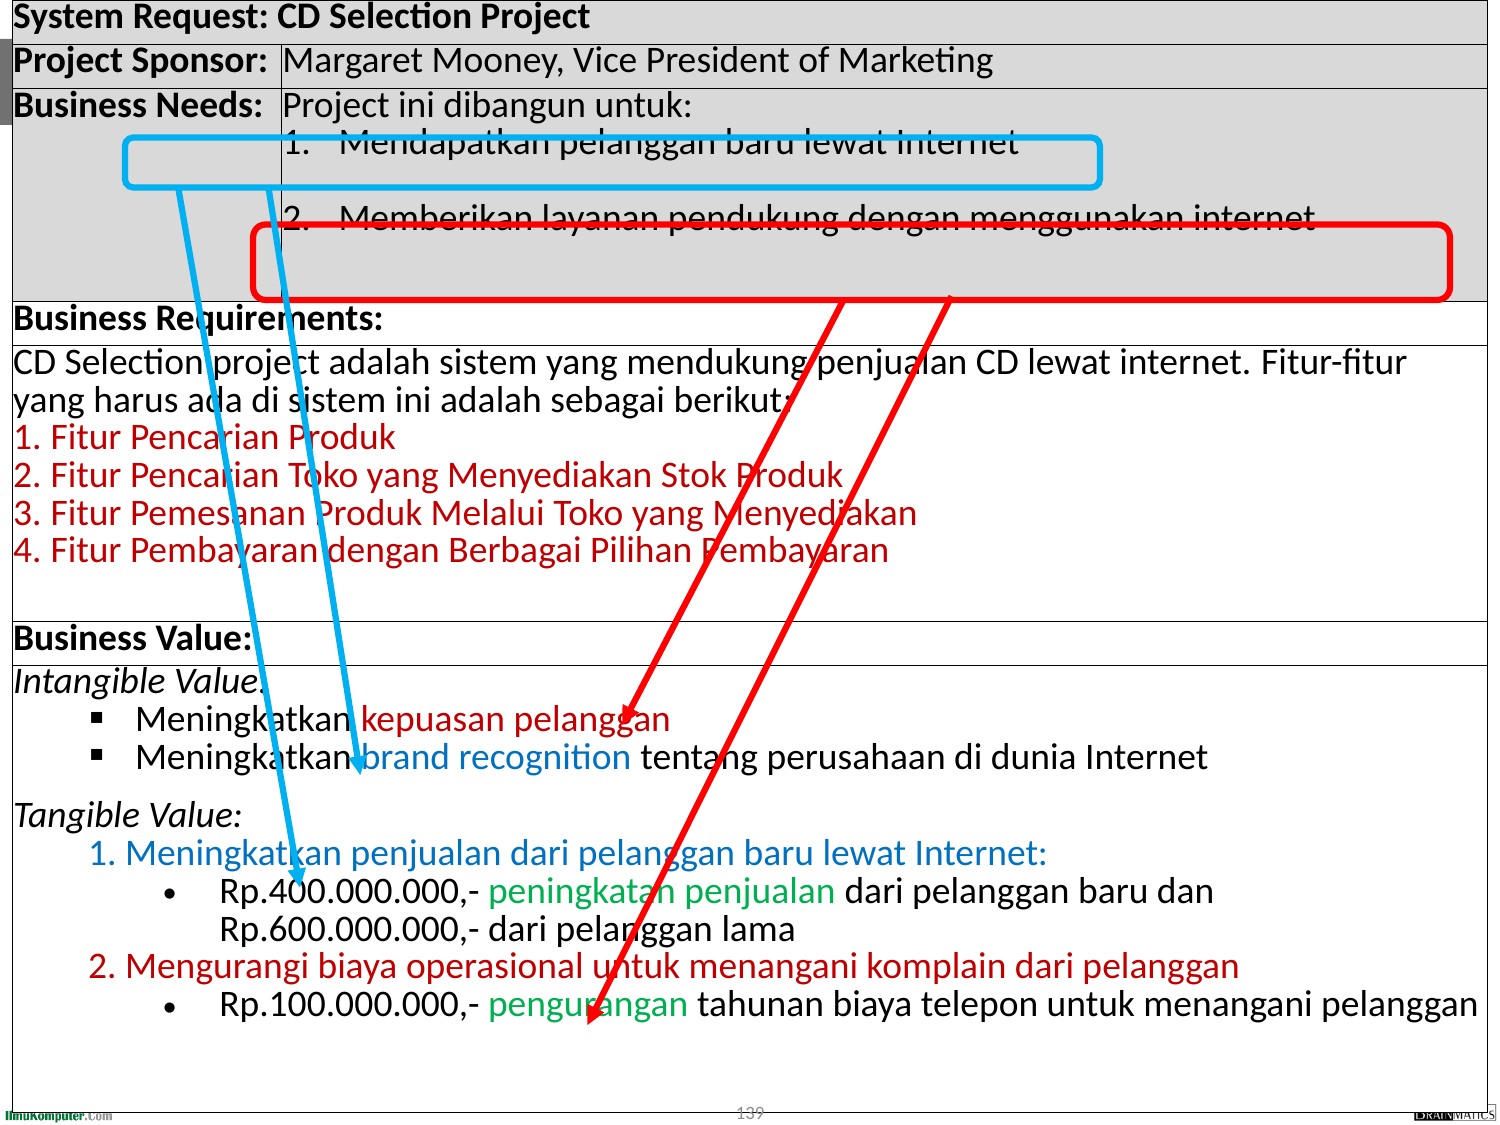

| System Request: CD Selection Project |  |
| --- | --- |
| Project Sponsor: | Margaret Mooney, Vice President of Marketing |
| Business Needs: | Project ini dibangun untuk: Mendapatkan pelanggan baru lewat Internet Memberikan layanan pendukung dengan menggunakan internet |
| Business Requirements: |  |
| CD Selection project adalah sistem yang mendukung penjualan CD lewat internet. Fitur-fitur yang harus ada di sistem ini adalah sebagai berikut: Fitur Pencarian Produk Fitur Pencarian Toko yang Menyediakan Stok Produk Fitur Pemesanan Produk Melalui Toko yang Menyediakan Fitur Pembayaran dengan Berbagai Pilihan Pembayaran |  |
| Business Value: |  |
| Intangible Value: Meningkatkan kepuasan pelanggan Meningkatkan brand recognition tentang perusahaan di dunia Internet Tangible Value: 1. Meningkatkan penjualan dari pelanggan baru lewat Internet: Rp.400.000.000,- peningkatan penjualan dari pelanggan baru dan Rp.600.000.000,- dari pelanggan lama 2. Mengurangi biaya operasional untuk menangani komplain dari pelanggan Rp.100.000.000,- pengurangan tahunan biaya telepon untuk menangani pelanggan |  |

139